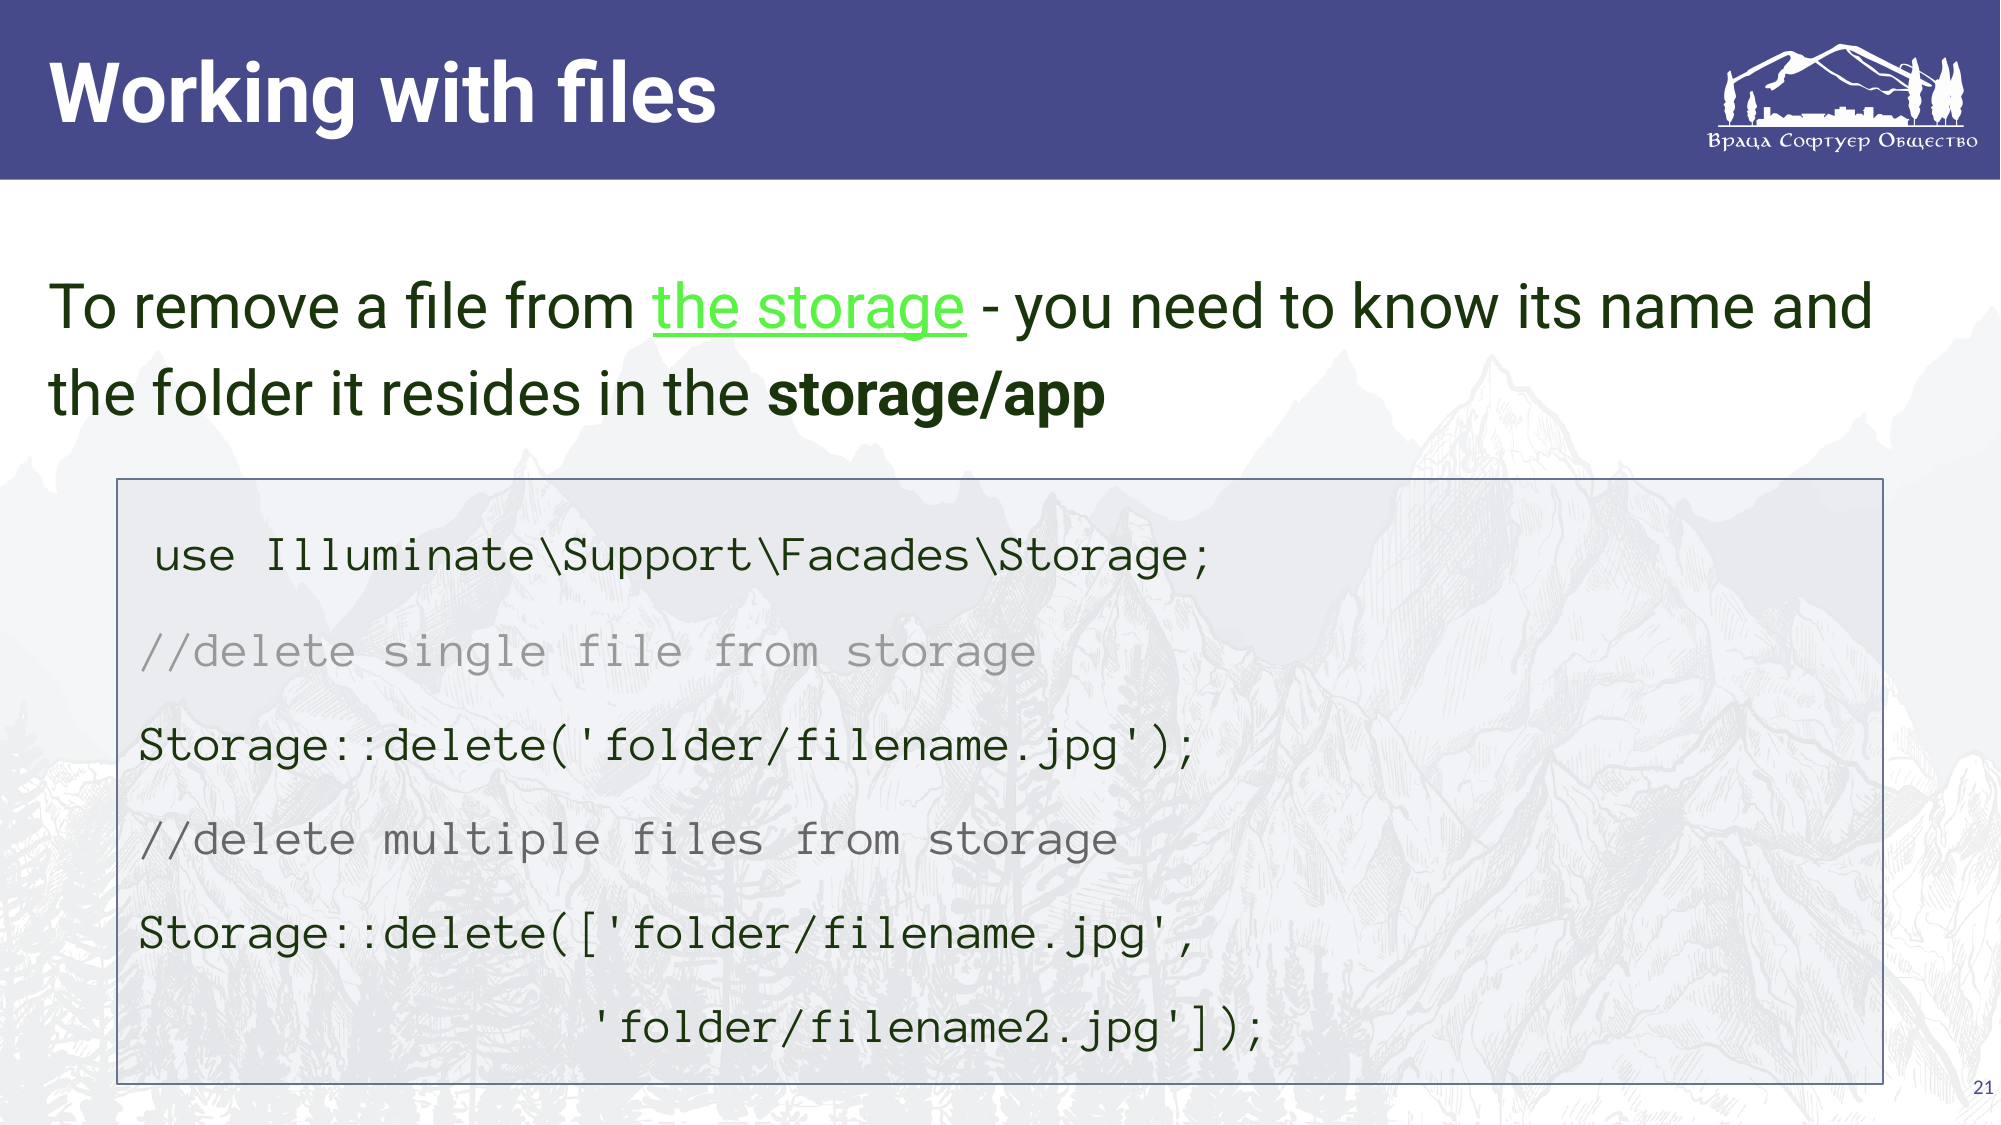

# Working with files
To remove a file from the storage - you need to know its name and the folder it resides in the storage/app

 use Illuminate\Support\Facades\Storage;
//delete single file from storage
Storage::delete('folder/filename.jpg');
//delete multiple files from storage
Storage::delete(['folder/filename.jpg',
'folder/filename2.jpg']);

21